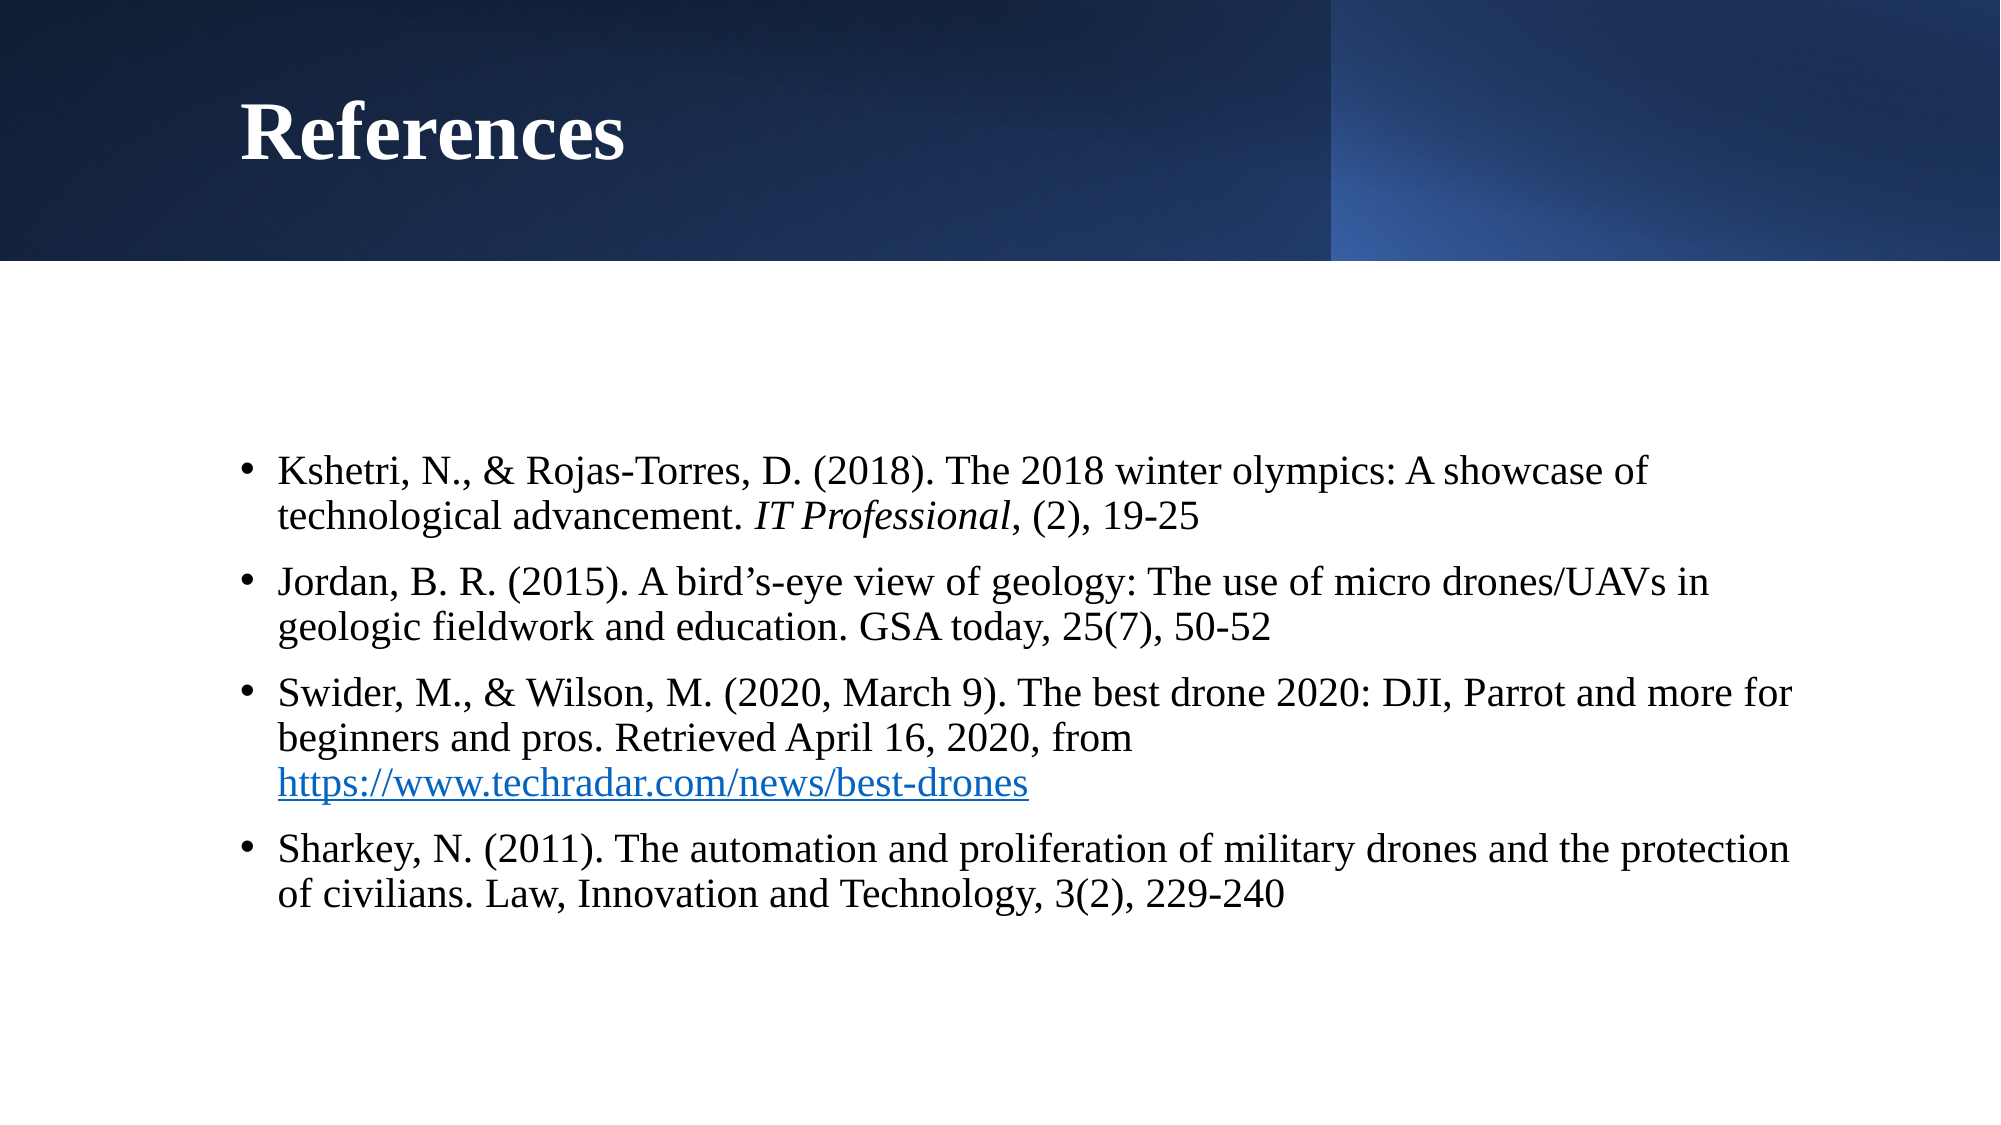

# References
Kshetri, N., & Rojas-Torres, D. (2018). The 2018 winter olympics: A showcase of technological advancement. IT Professional, (2), 19-25
Jordan, B. R. (2015). A bird’s-eye view of geology: The use of micro drones/UAVs in geologic fieldwork and education. GSA today, 25(7), 50-52
Swider, M., & Wilson, M. (2020, March 9). The best drone 2020: DJI, Parrot and more for beginners and pros. Retrieved April 16, 2020, from https://www.techradar.com/news/best-drones
Sharkey, N. (2011). The automation and proliferation of military drones and the protection of civilians. Law, Innovation and Technology, 3(2), 229-240